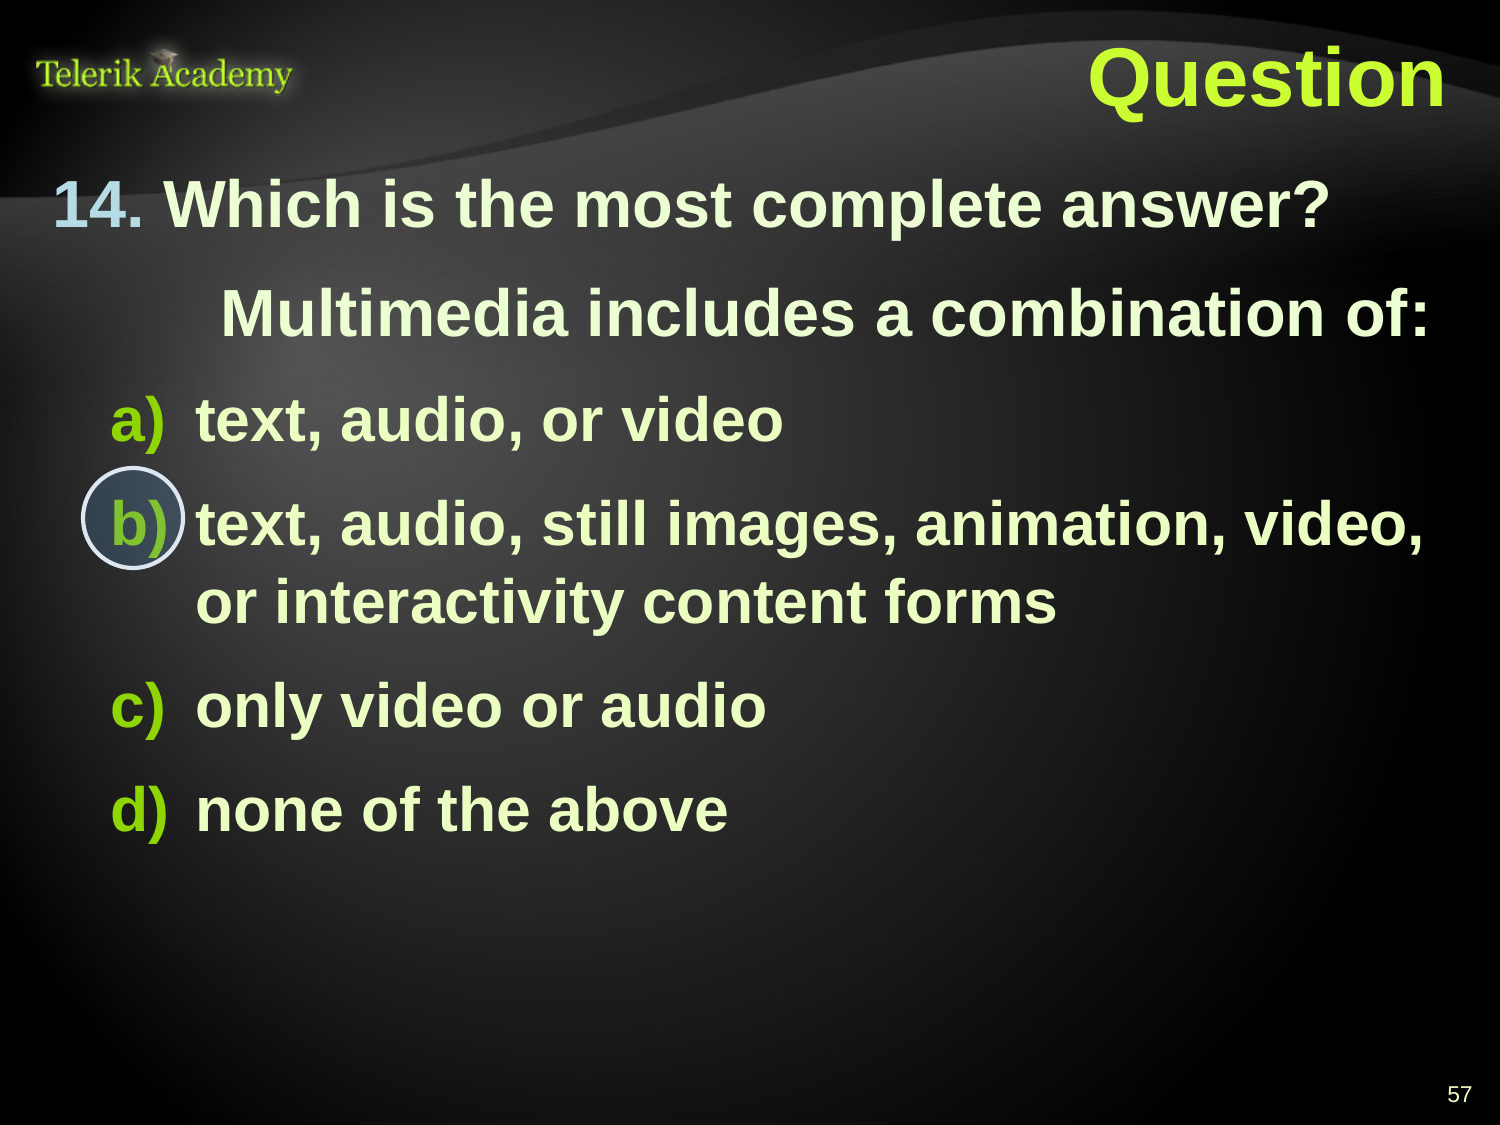

# Question
 Which is the most complete answer?
	 Multimedia includes a combination of:
text, audio, or video
text, audio, still images, animation, video, or interactivity content forms
only video or audio
none of the above

57